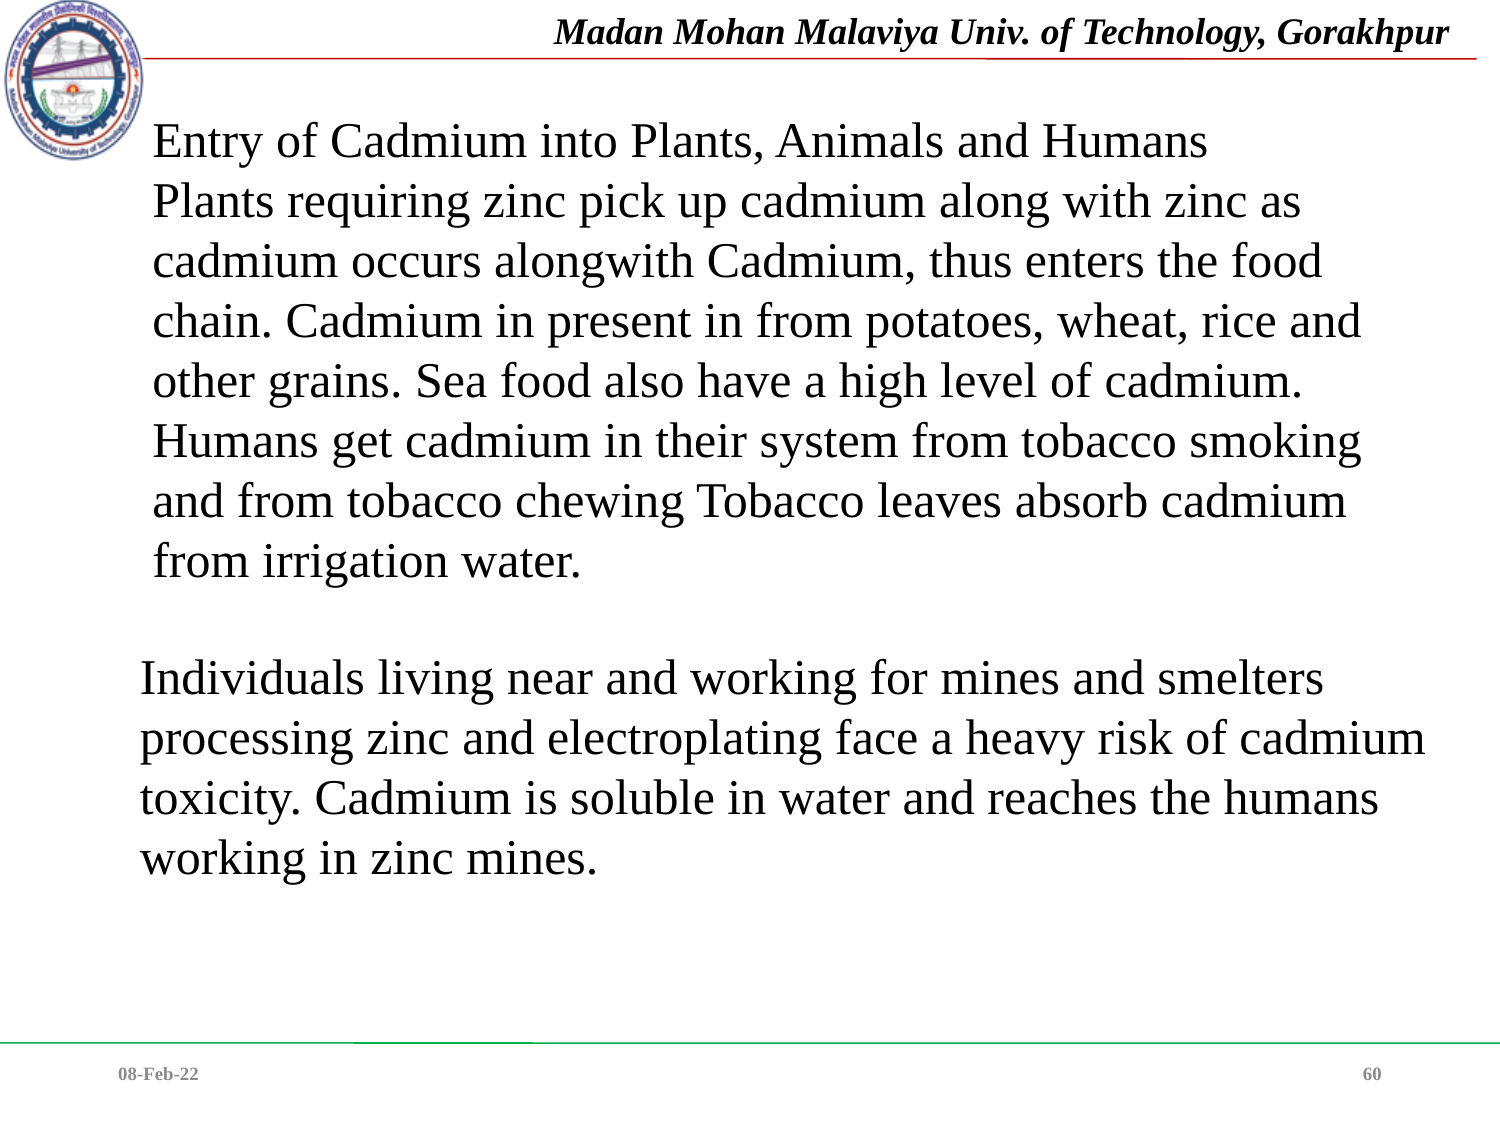

Entry of Cadmium into Plants, Animals and Humans
Plants requiring zinc pick up cadmium along with zinc as cadmium occurs alongwith Cadmium, thus enters the food chain. Cadmium in present in from potatoes, wheat, rice and other grains. Sea food also have a high level of cadmium.
Humans get cadmium in their system from tobacco smoking and from tobacco chewing Tobacco leaves absorb cadmium from irrigation water.
Individuals living near and working for mines and smelters processing zinc and electroplating face a heavy risk of cadmium toxicity. Cadmium is soluble in water and reaches the humans working in zinc mines.
08-Feb-22

60